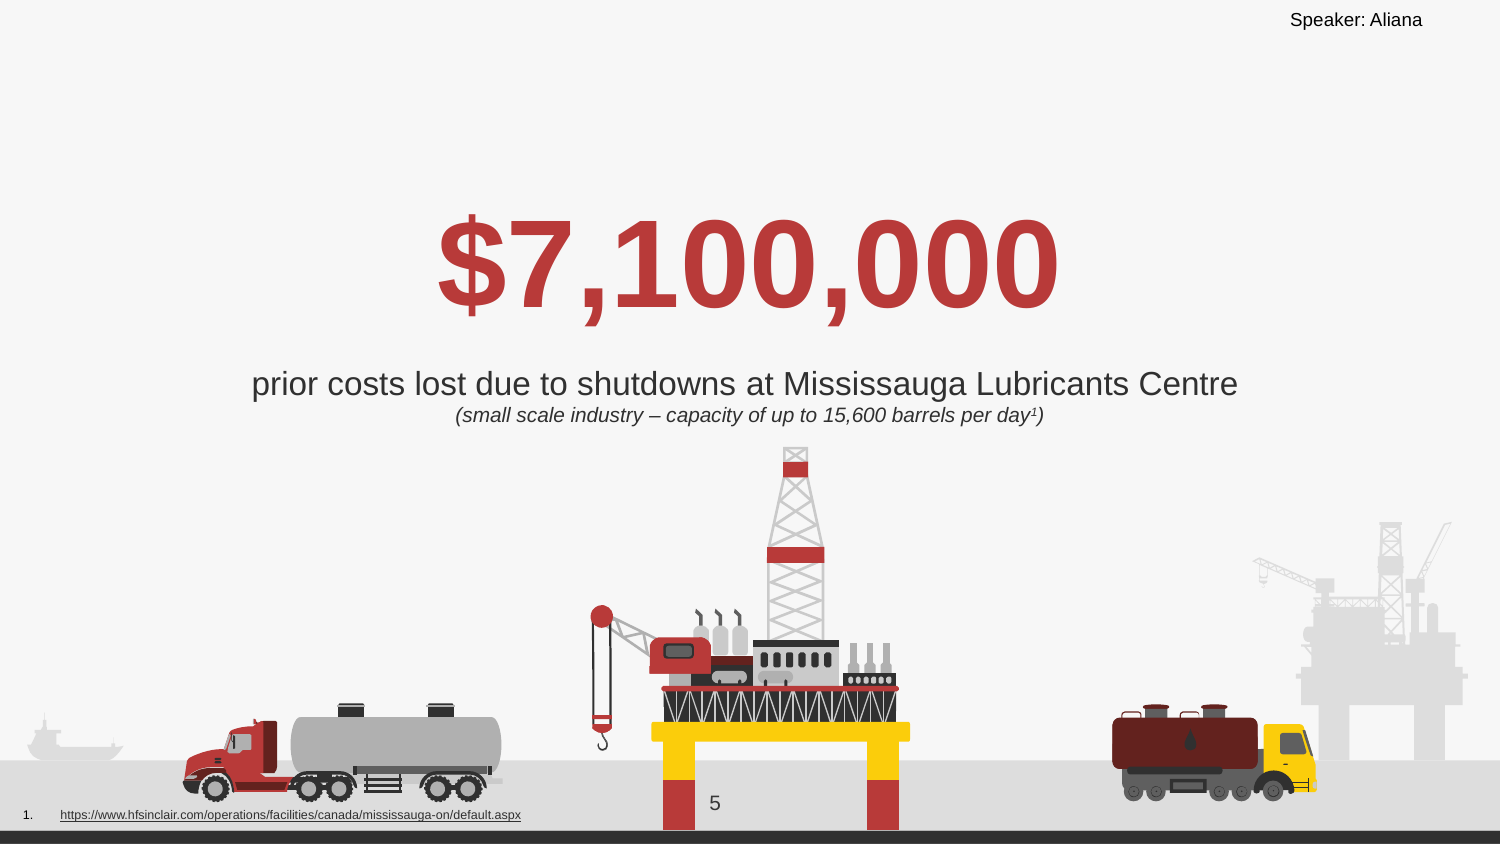

Speaker: Aliana
# $7,100,000
prior costs lost due to shutdowns at Mississauga Lubricants Centre
(small scale industry – capacity of up to 15,600 barrels per day1)

5
https://www.hfsinclair.com/operations/facilities/canada/mississauga-on/default.aspx